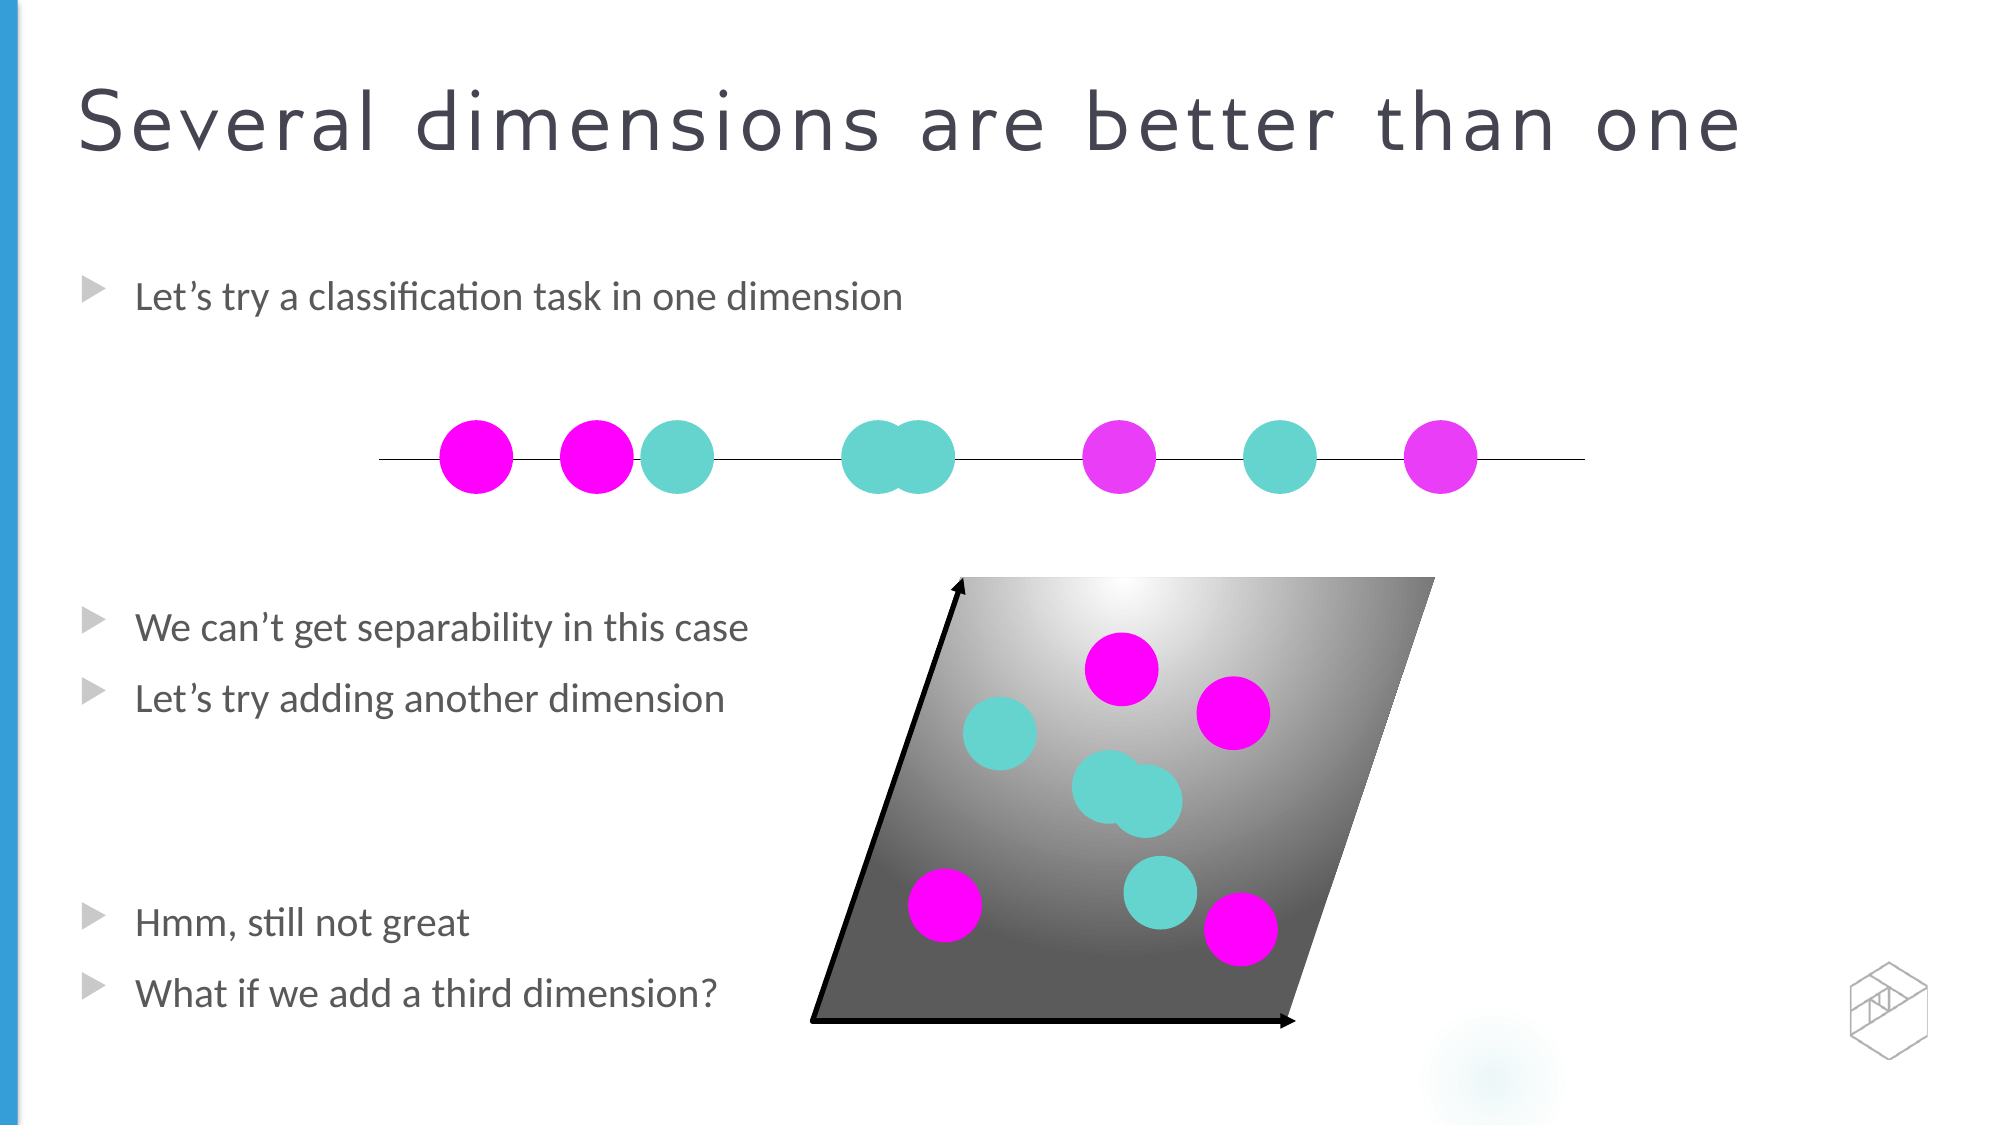

# Several dimensions are better than one
Let’s try a classification task in one dimension

We can’t get separability in this case
Let’s try adding another dimension

Hmm, still not great
What if we add a third dimension?